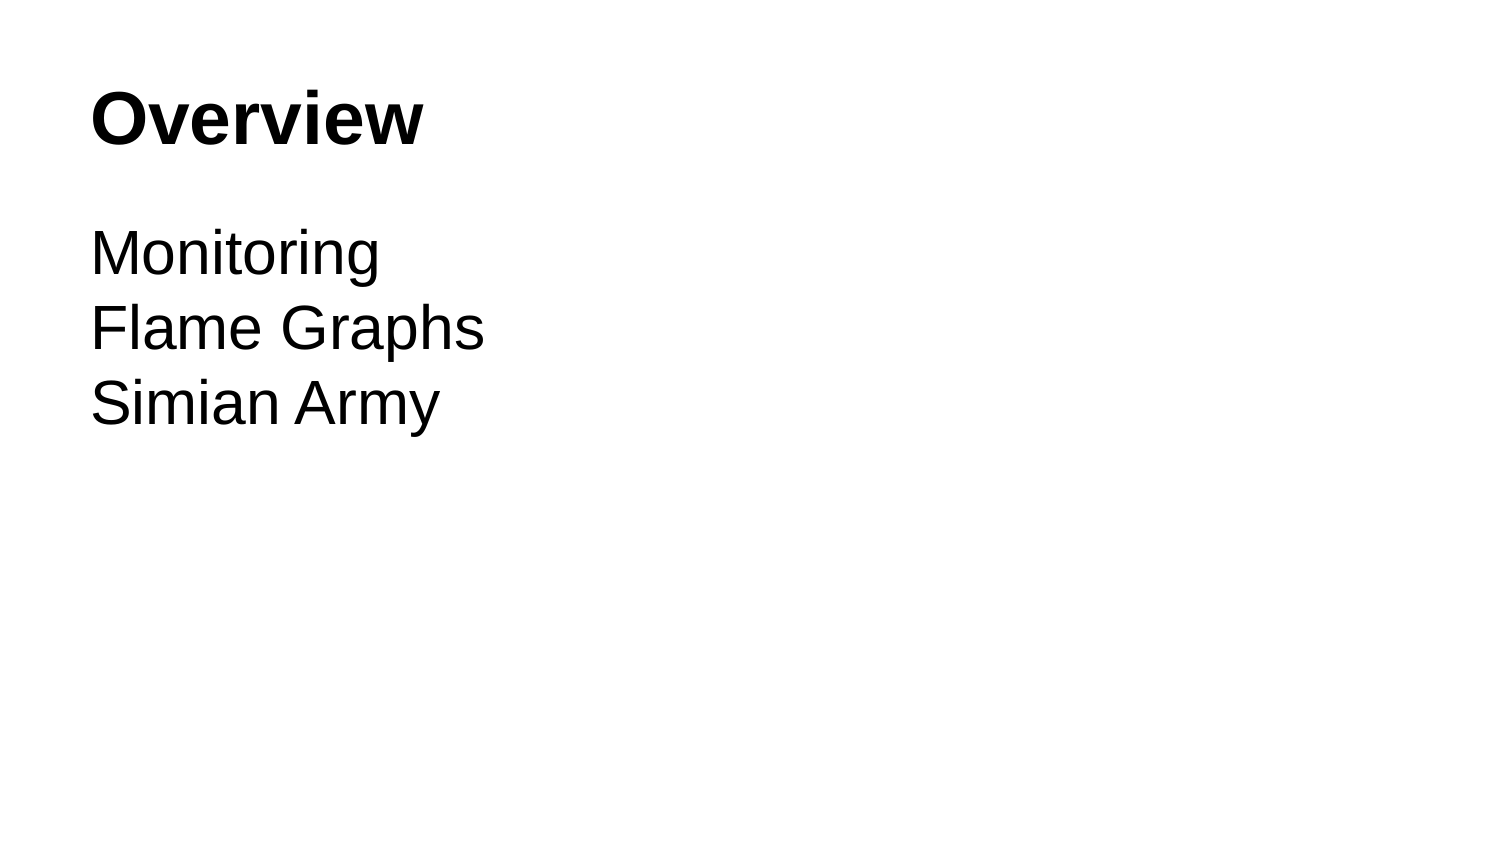

# Overview
Monitoring
Flame Graphs
Simian Army